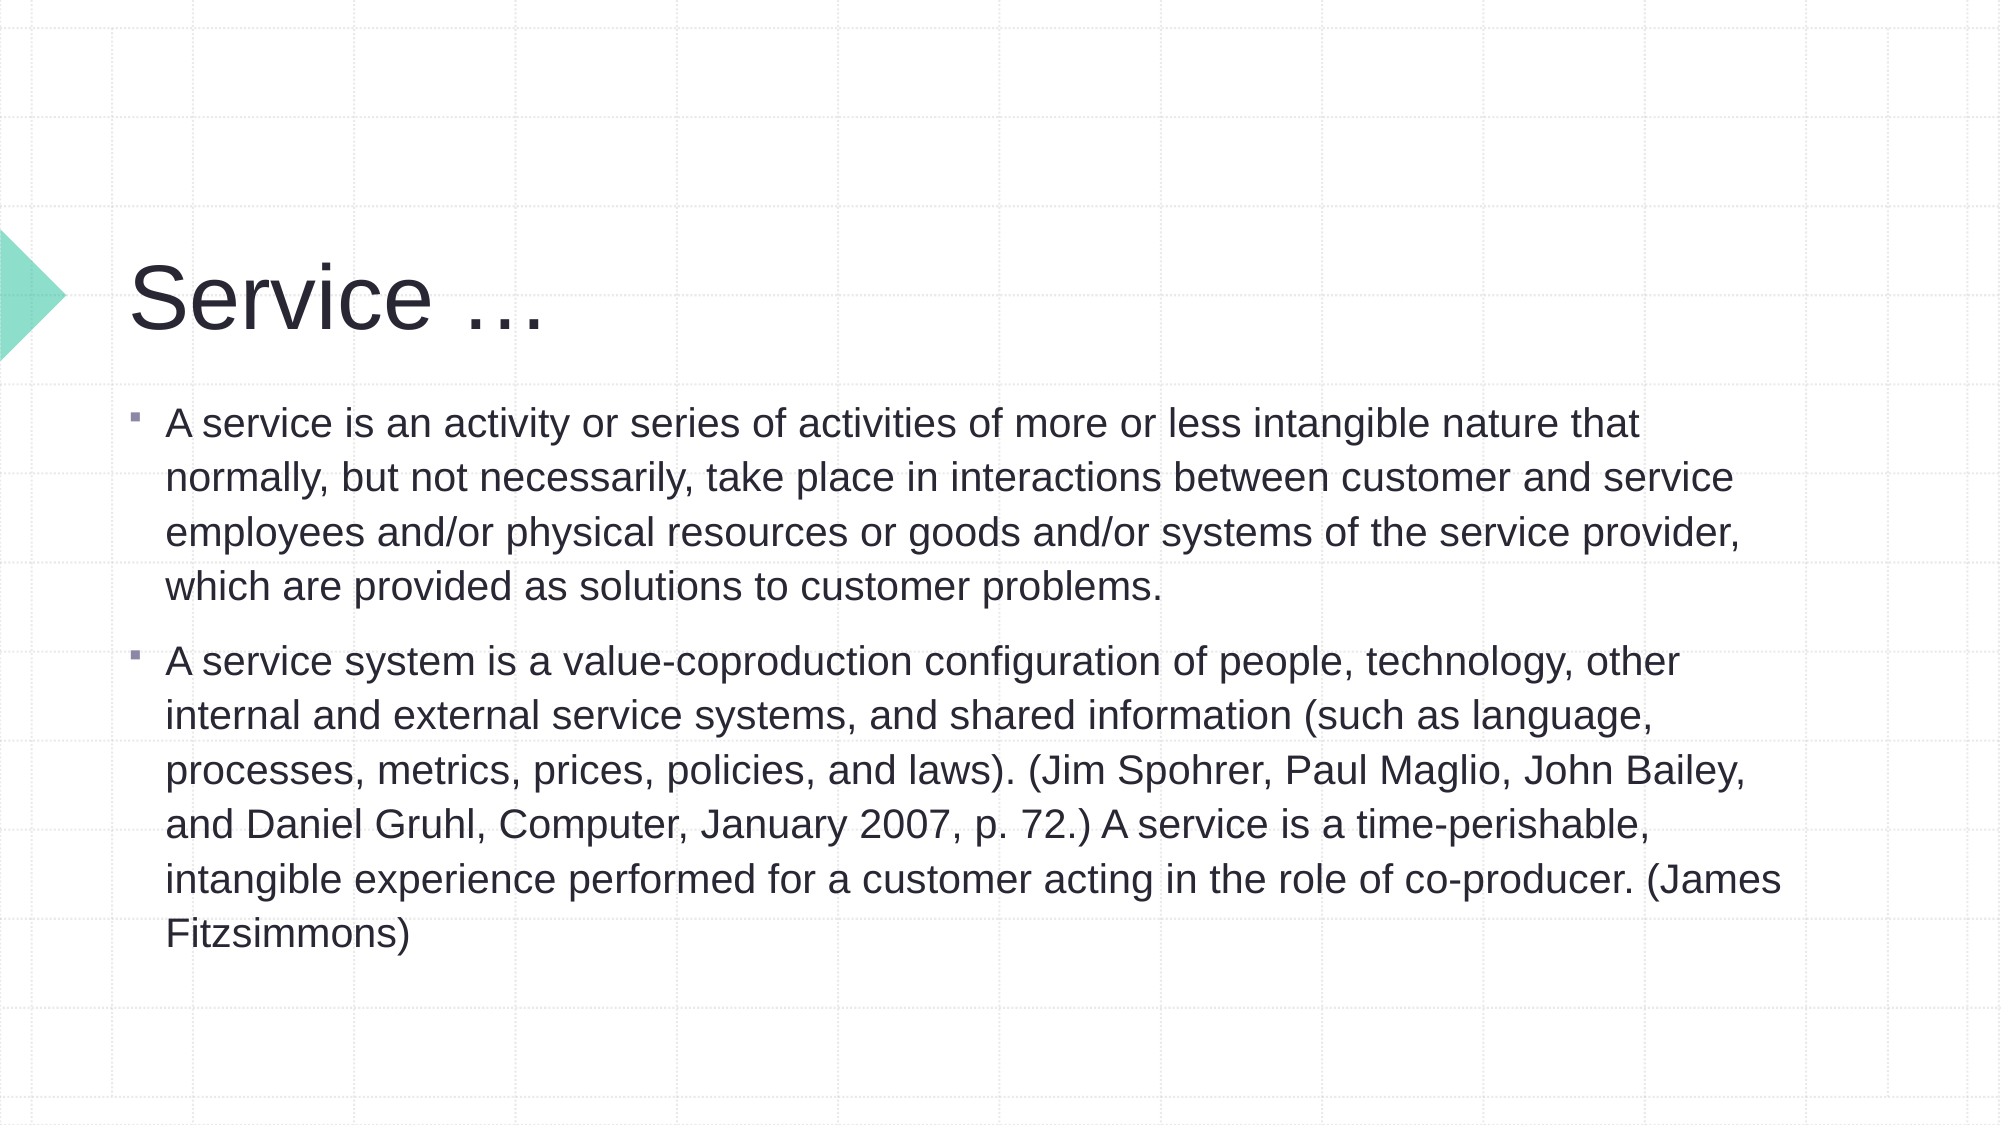

# Service …
A service is an activity or series of activities of more or less intangible nature that normally, but not necessarily, take place in interactions between customer and service employees and/or physical resources or goods and/or systems of the service provider, which are provided as solutions to customer problems.
A service system is a value-coproduction configuration of people, technology, other internal and external service systems, and shared information (such as language, processes, metrics, prices, policies, and laws). (Jim Spohrer, Paul Maglio, John Bailey, and Daniel Gruhl, Computer, January 2007, p. 72.) A service is a time-perishable, intangible experience performed for a customer acting in the role of co-producer. (James Fitzsimmons)